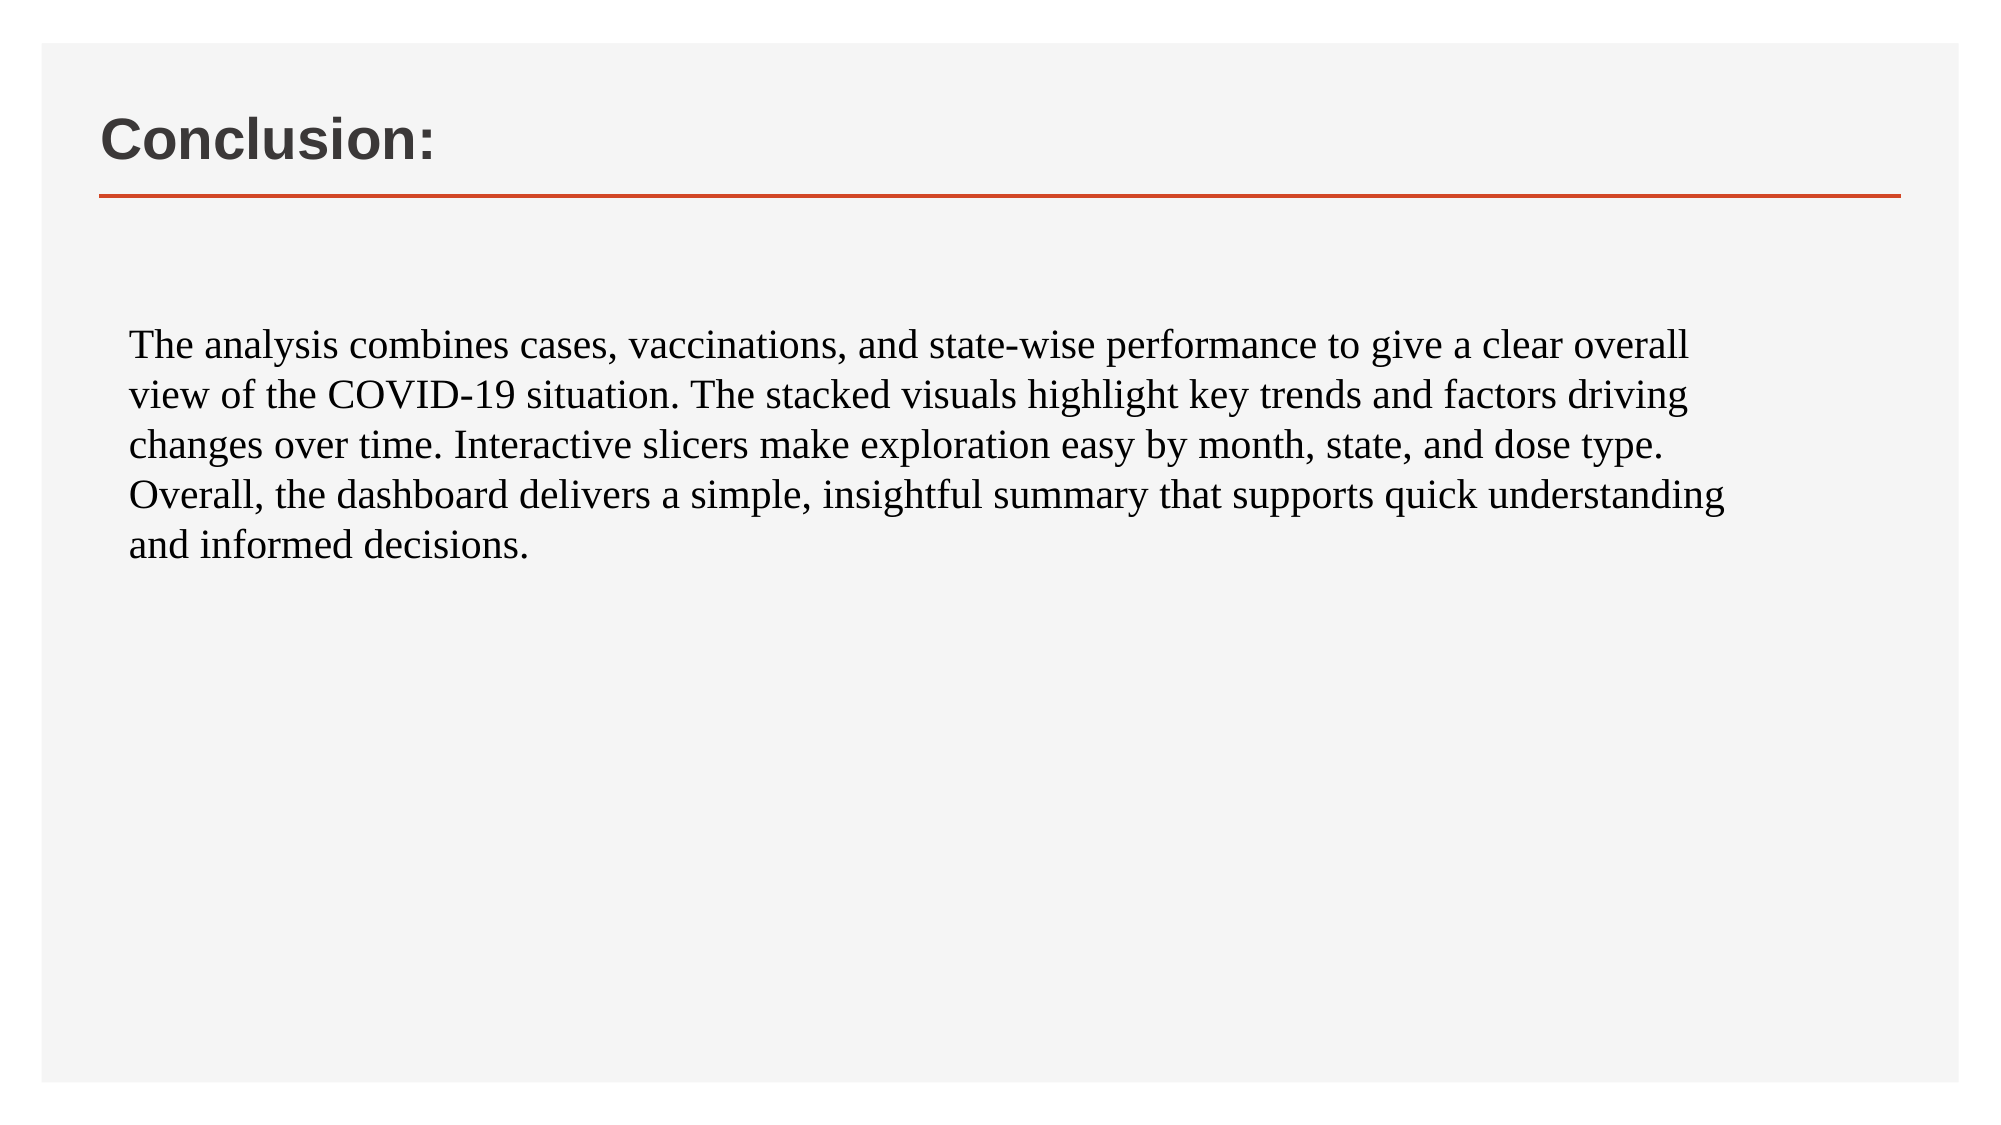

# Conclusion:

The analysis combines cases, vaccinations, and state-wise performance to give a clear overall view of the COVID-19 situation. The stacked visuals highlight key trends and factors driving changes over time. Interactive slicers make exploration easy by month, state, and dose type. Overall, the dashboard delivers a simple, insightful summary that supports quick understanding and informed decisions.